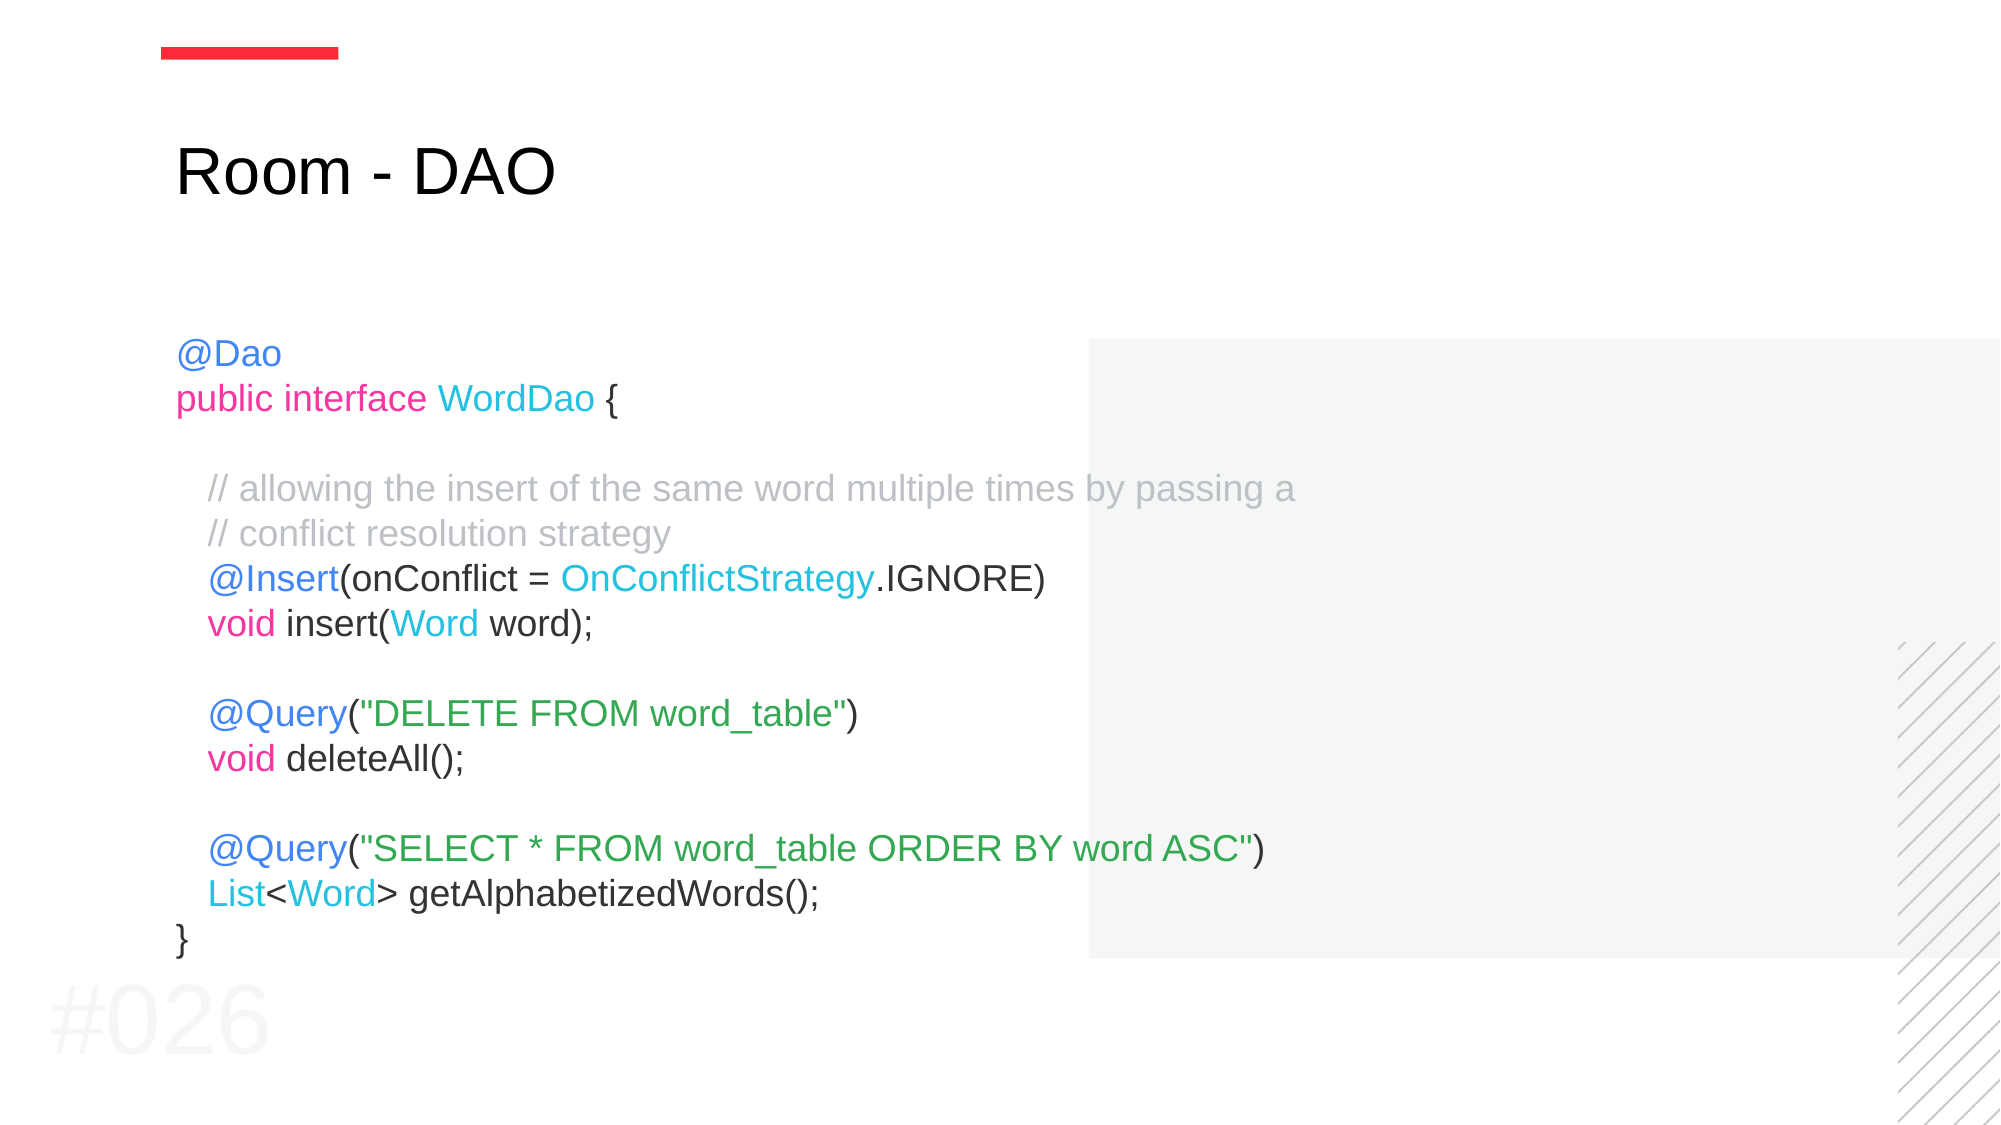

Room - DAO
@Dao
public interface WordDao {
   // allowing the insert of the same word multiple times by passing a
   // conflict resolution strategy
   @Insert(onConflict = OnConflictStrategy.IGNORE)
   void insert(Word word);
   @Query("DELETE FROM word_table")
   void deleteAll();
   @Query("SELECT * FROM word_table ORDER BY word ASC")
   List<Word> getAlphabetizedWords();
}
#026